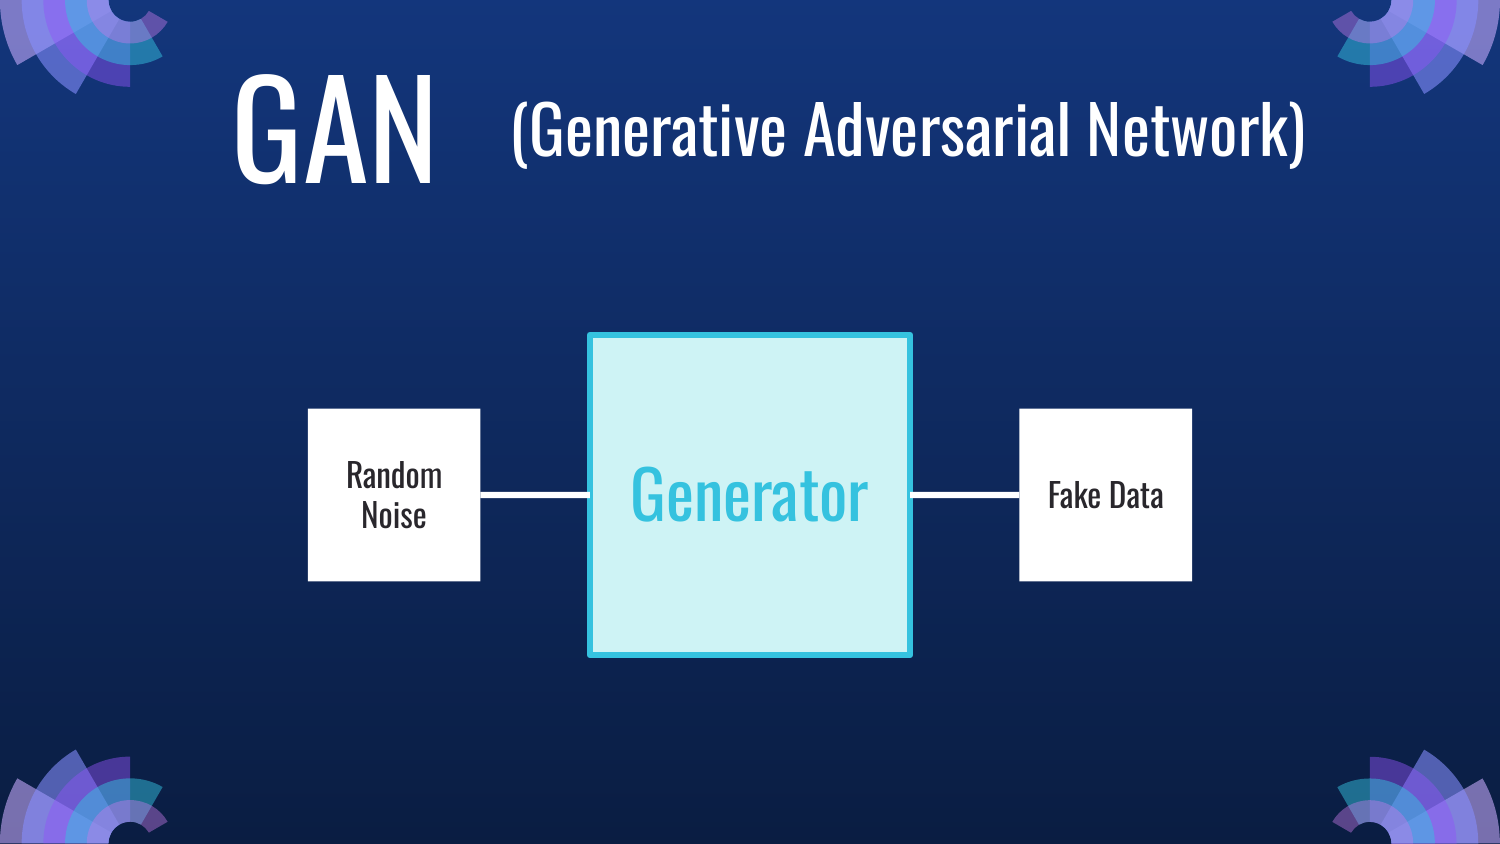

GAN
(Generative Adversarial Network)
Generator
Random Noise
Fake Data